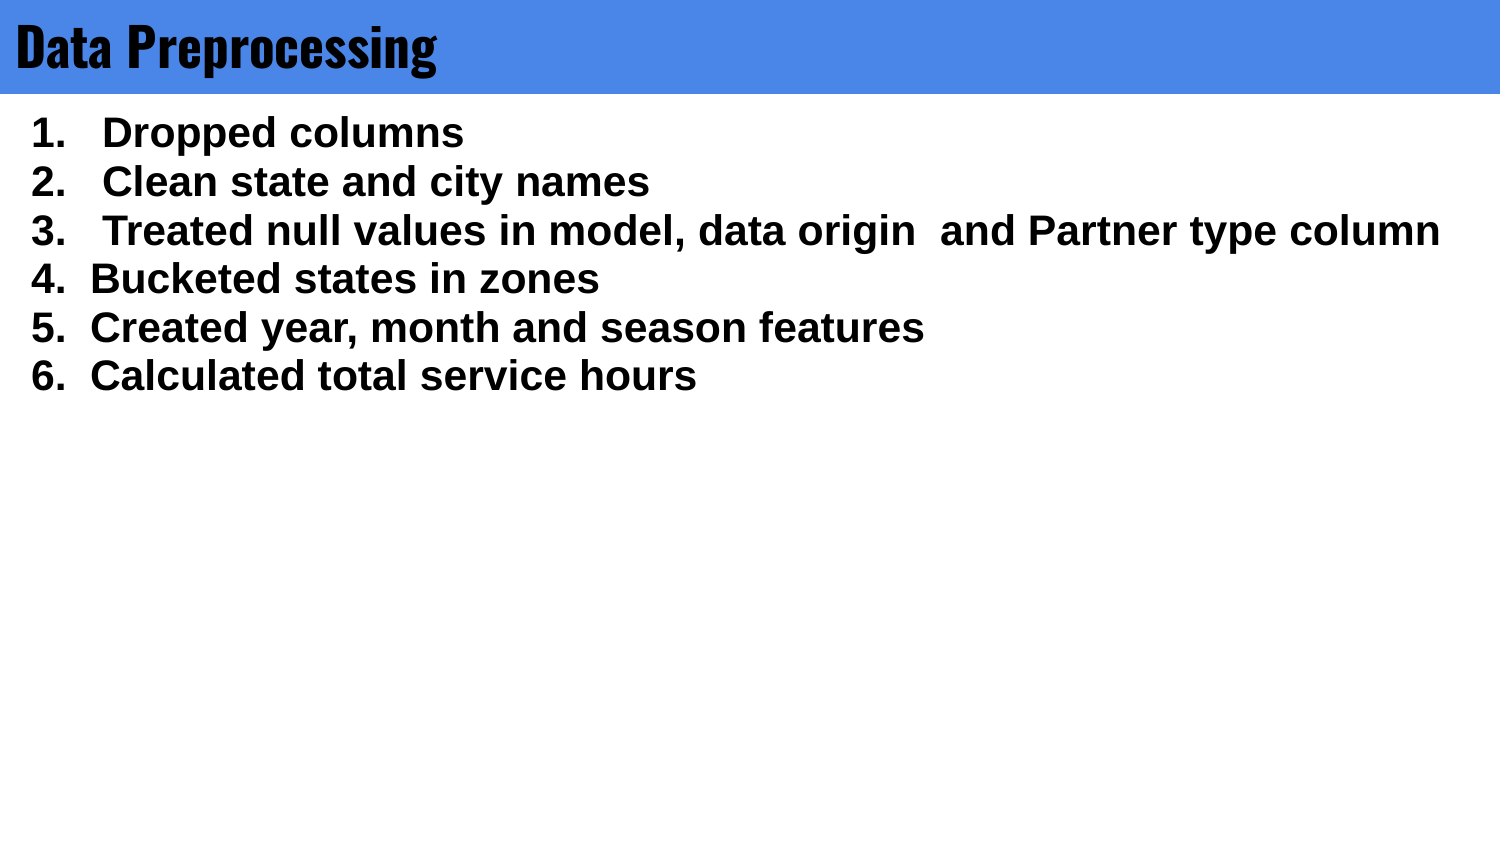

# Data Preprocessing
 Dropped columns
 Clean state and city names
 Treated null values in model, data origin  and Partner type column
Bucketed states in zones
Created year, month and season features
Calculated total service hours